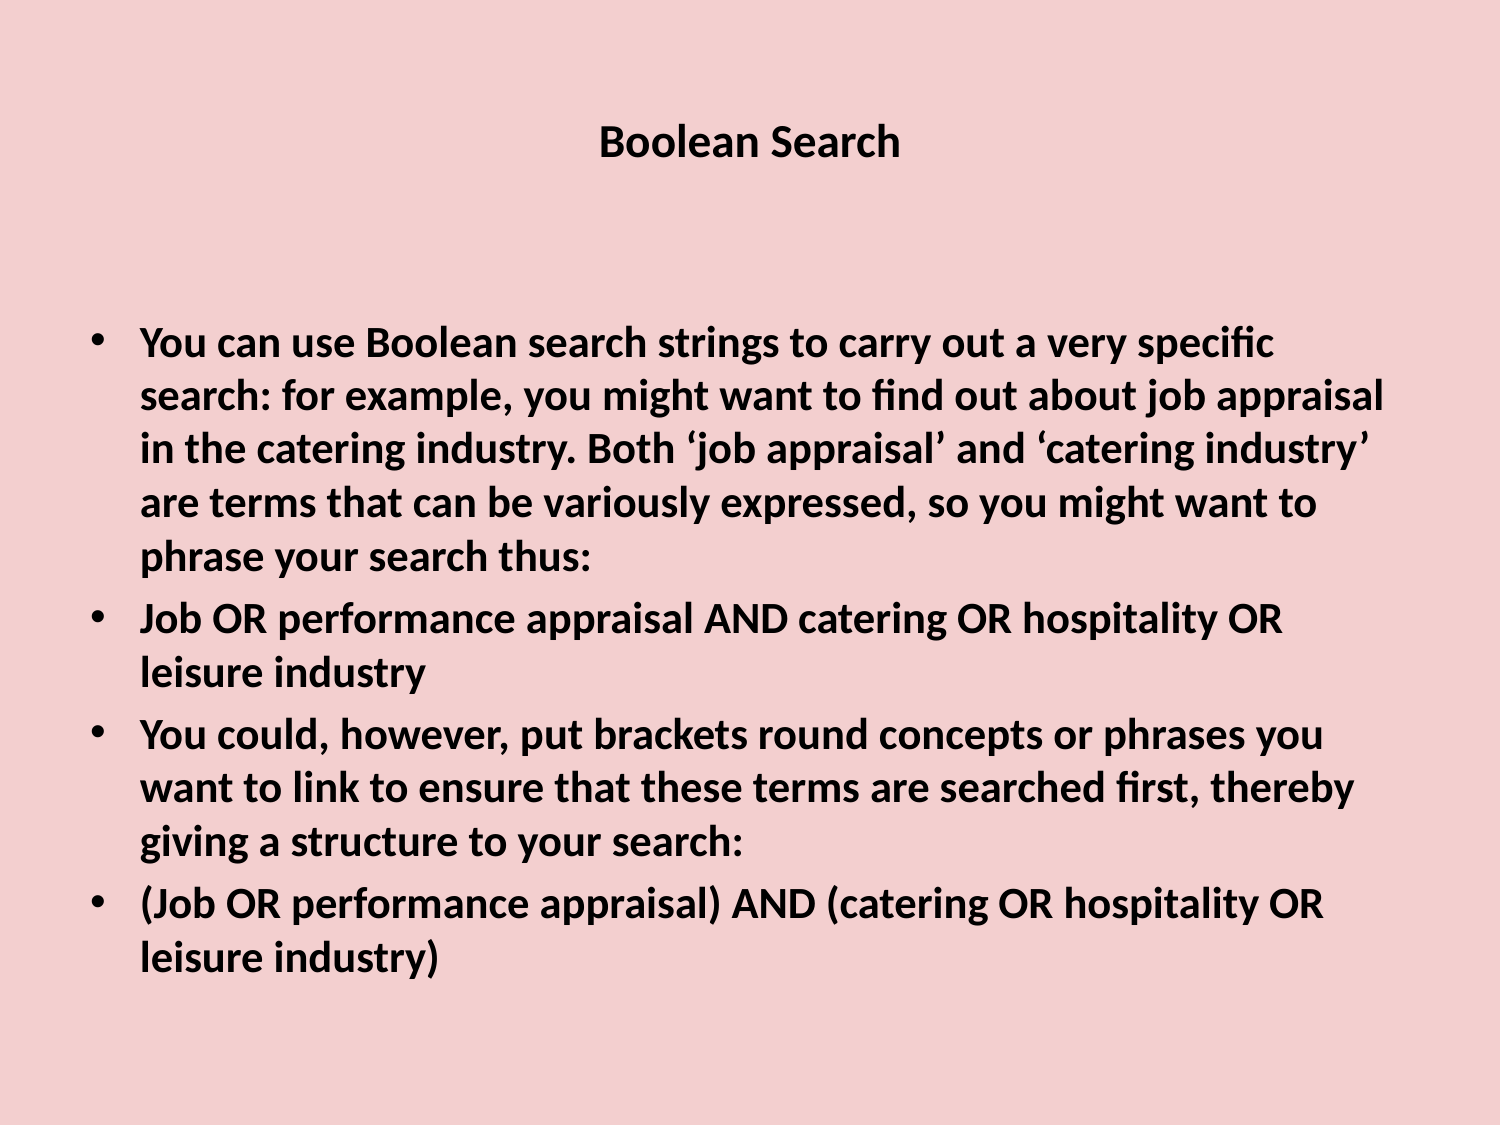

# Boolean Search

You can use Boolean search strings to carry out a very specific search: for example, you might want to find out about job appraisal in the catering industry. Both ‘job appraisal’ and ‘catering industry’ are terms that can be variously expressed, so you might want to phrase your search thus:
Job OR performance appraisal AND catering OR hospitality OR leisure industry
You could, however, put brackets round concepts or phrases you want to link to ensure that these terms are searched first, thereby giving a structure to your search:
(Job OR performance appraisal) AND (catering OR hospitality OR leisure industry)